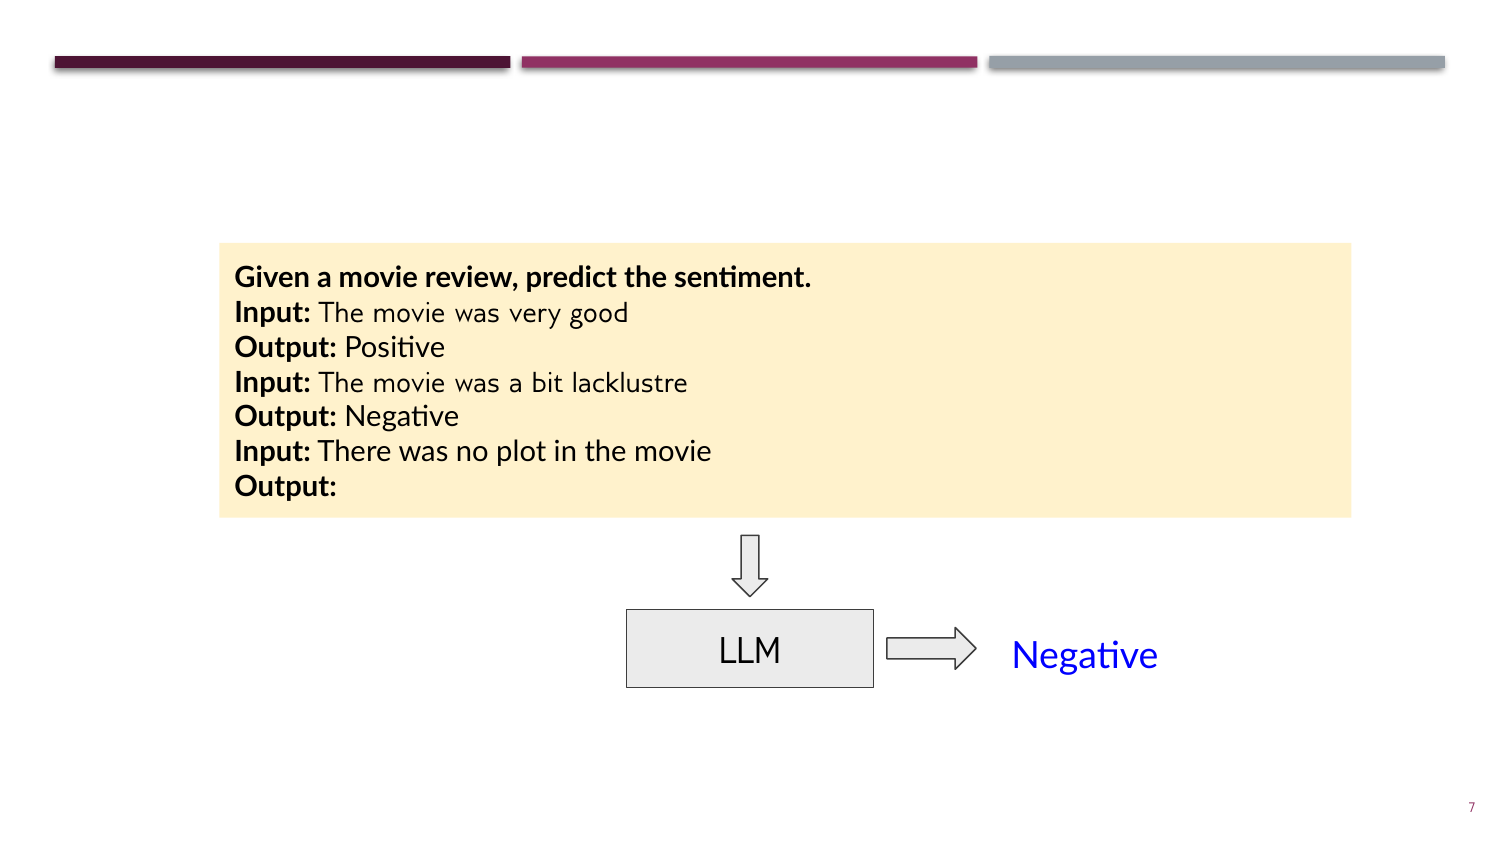

# NLP: LLM Era (Incontext Learning)
Given a movie review, predict the sentiment.
Input: The movie was very good
Output: Positive
Input: The movie was a bit lacklustre
Output: Negative
Input: There was no plot in the movie
Output:

LLM
Negative

7